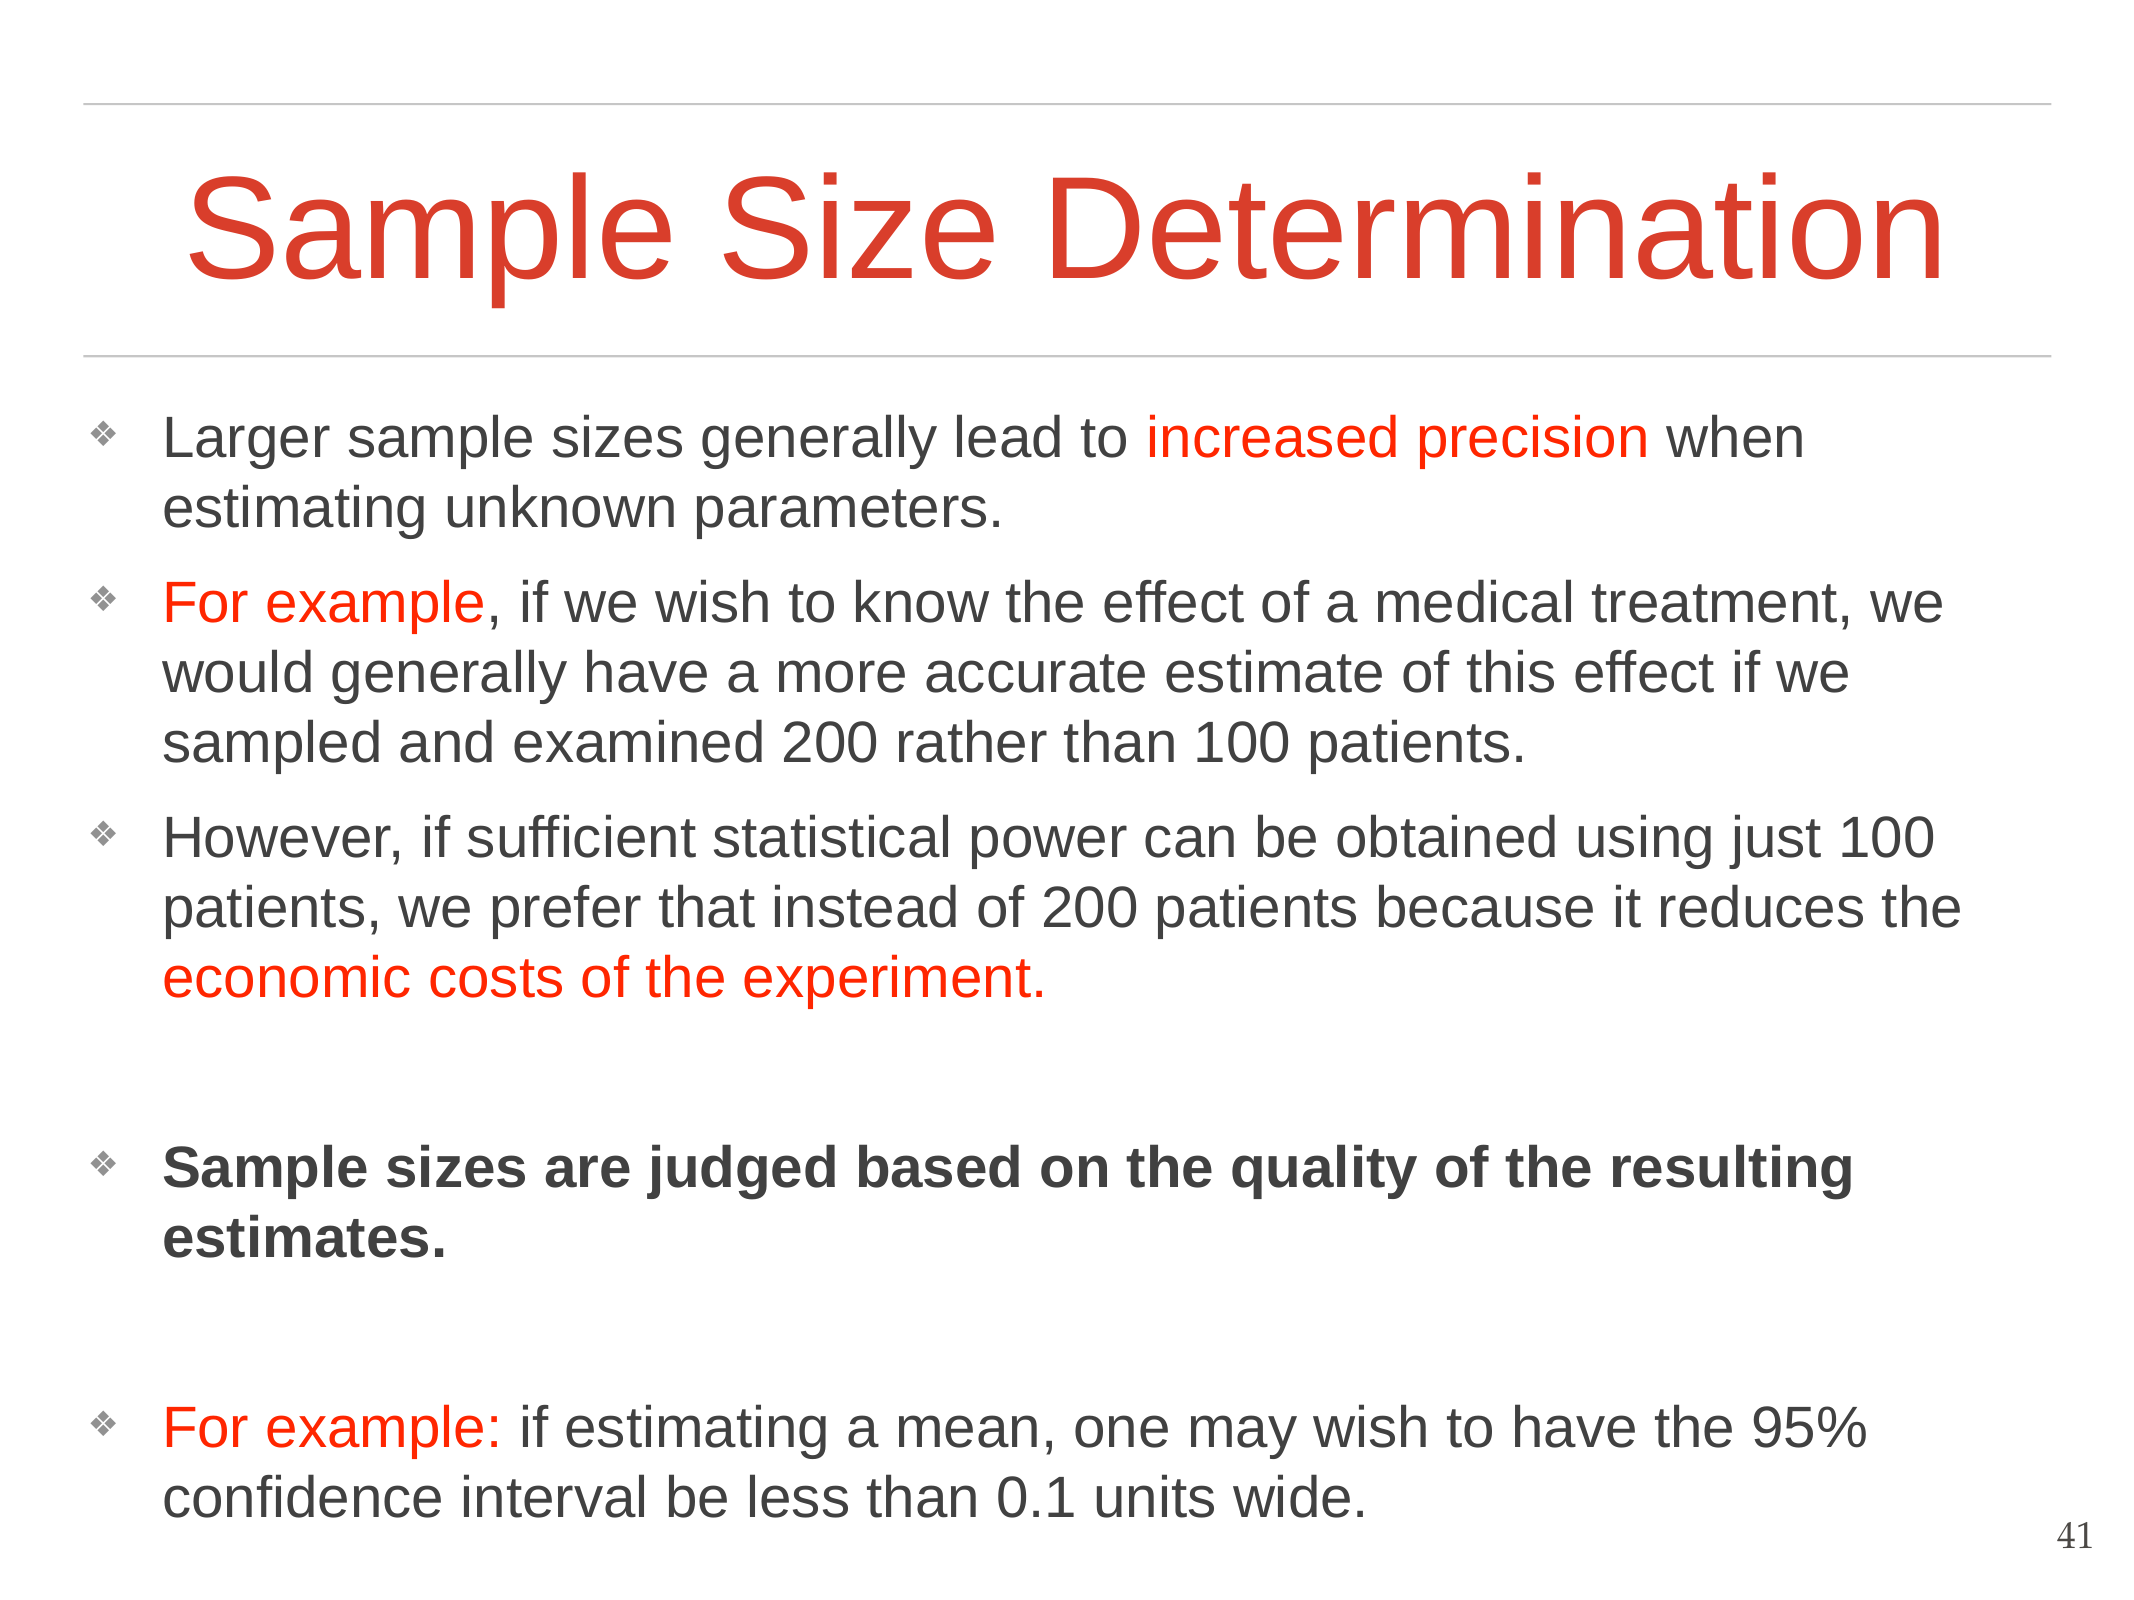

# Sample Size Determination
Larger sample sizes generally lead to increased precision when estimating unknown parameters.
For example, if we wish to know the effect of a medical treatment, we would generally have a more accurate estimate of this effect if we sampled and examined 200 rather than 100 patients.
However, if sufficient statistical power can be obtained using just 100 patients, we prefer that instead of 200 patients because it reduces the economic costs of the experiment.

Sample sizes are judged based on the quality of the resulting estimates.

For example: if estimating a mean, one may wish to have the 95% confidence interval be less than 0.1 units wide.
41